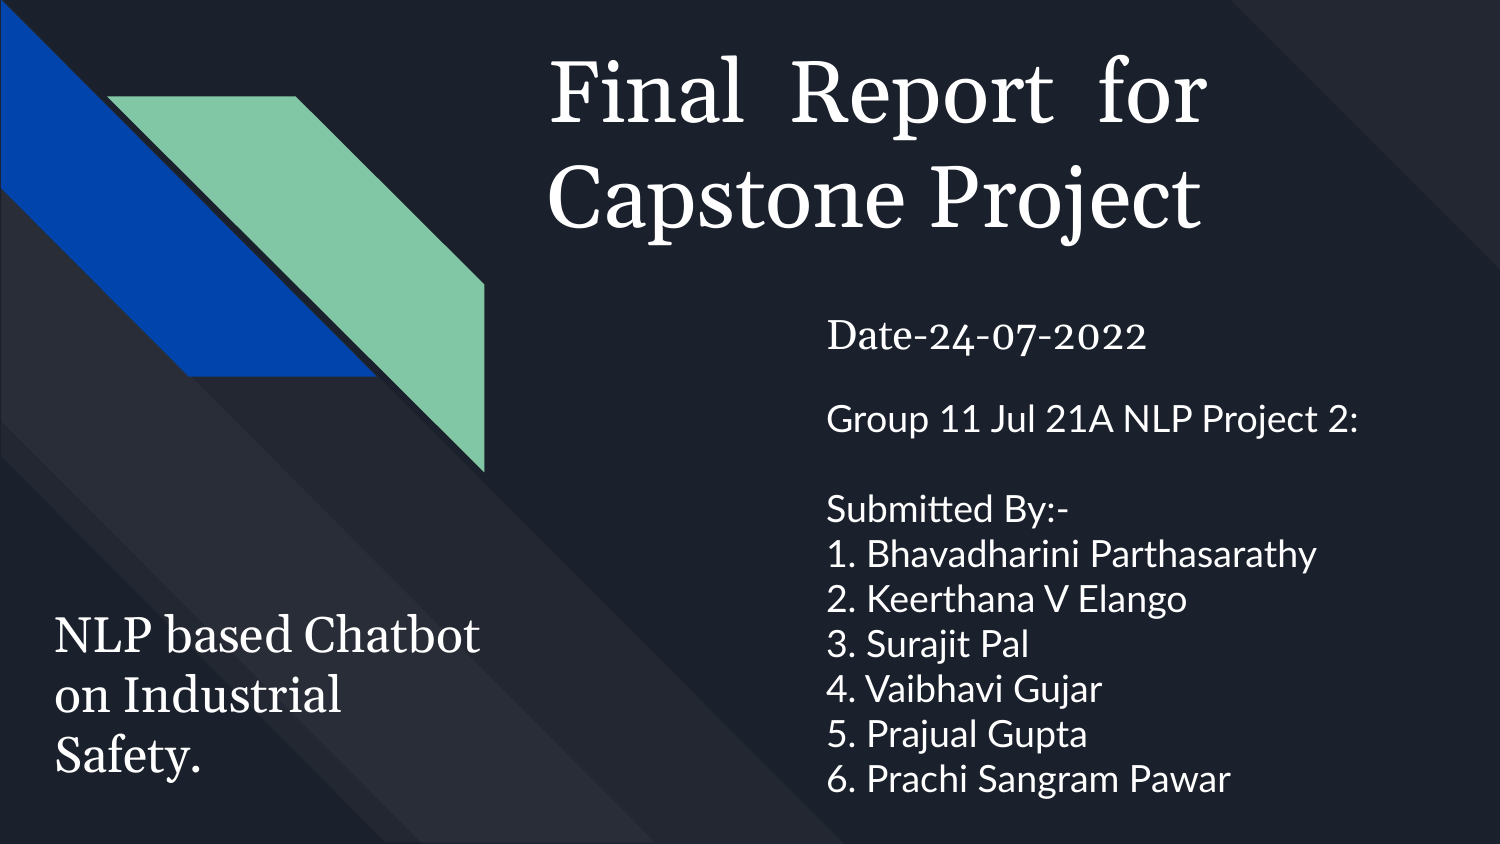

# Final  Report  for Capstone Project
Date-24-07-2022
Group 11 Jul 21A NLP Project 2:

Submitted By:-
1. Bhavadharini Parthasarathy
2. Keerthana V Elango
3. Surajit Pal
4. Vaibhavi Gujar
5. Prajual Gupta
6. Prachi Sangram Pawar
NLP based Chatbot on Industrial Safety.